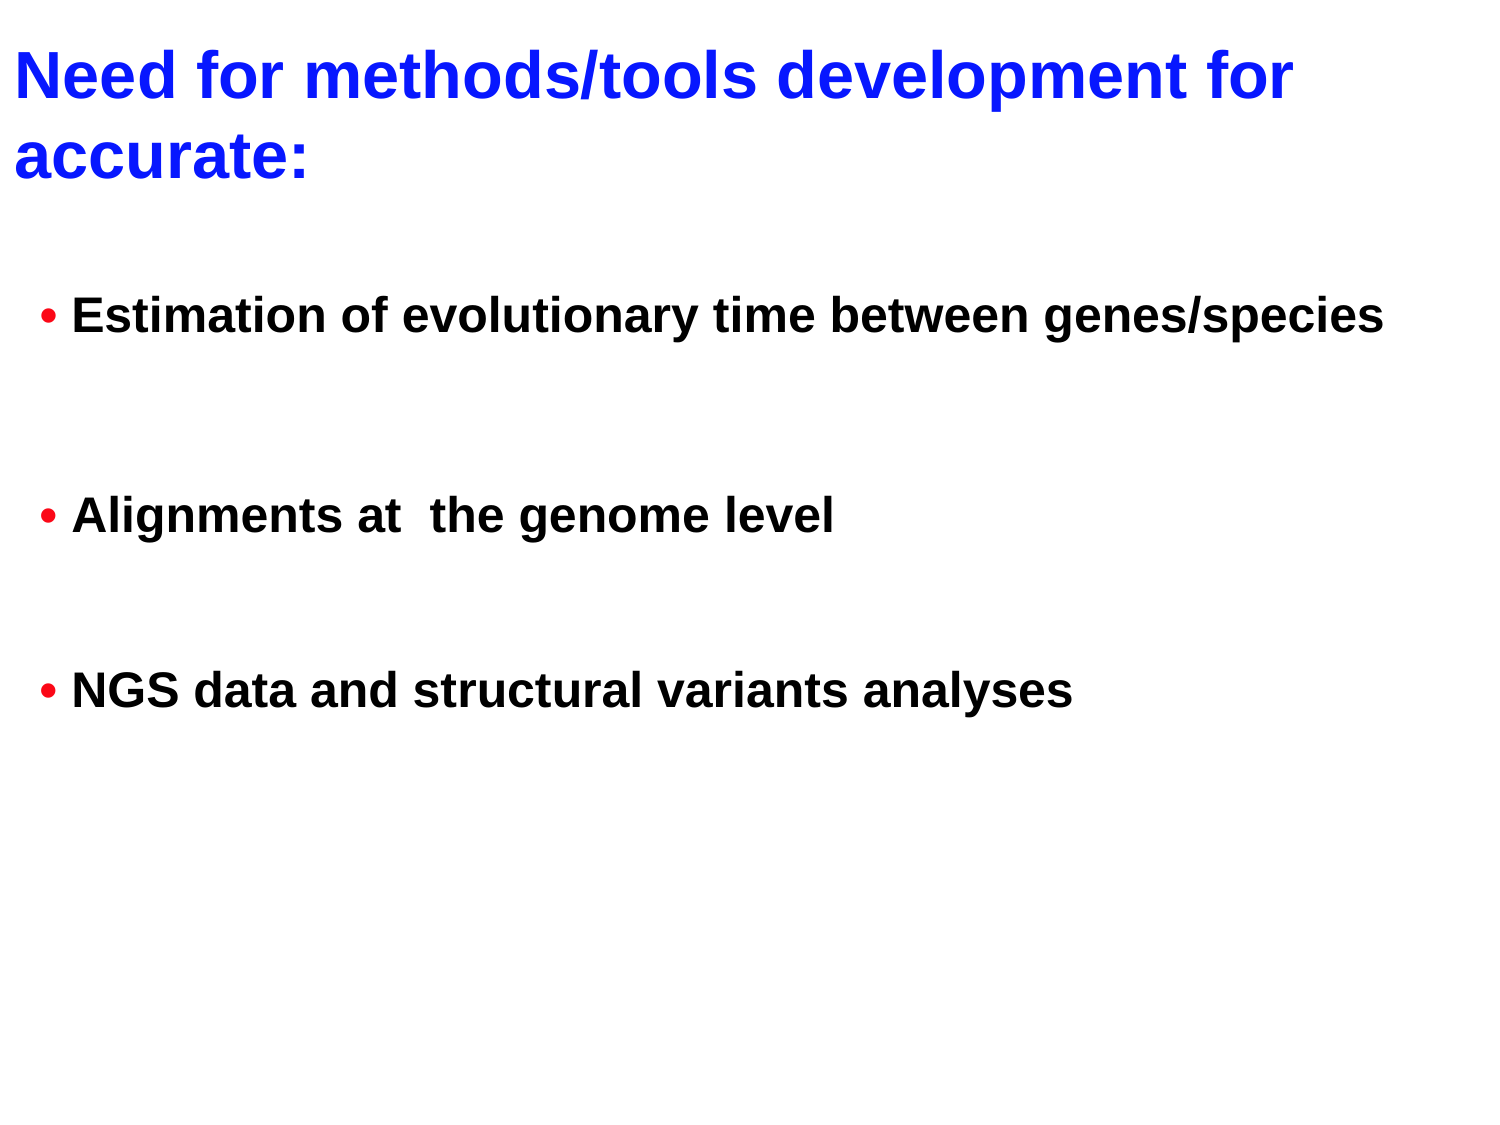

Need for methods/tools development for accurate:
• Estimation of evolutionary time between genes/species
• Alignments at  the genome level
• NGS data and structural variants analyses